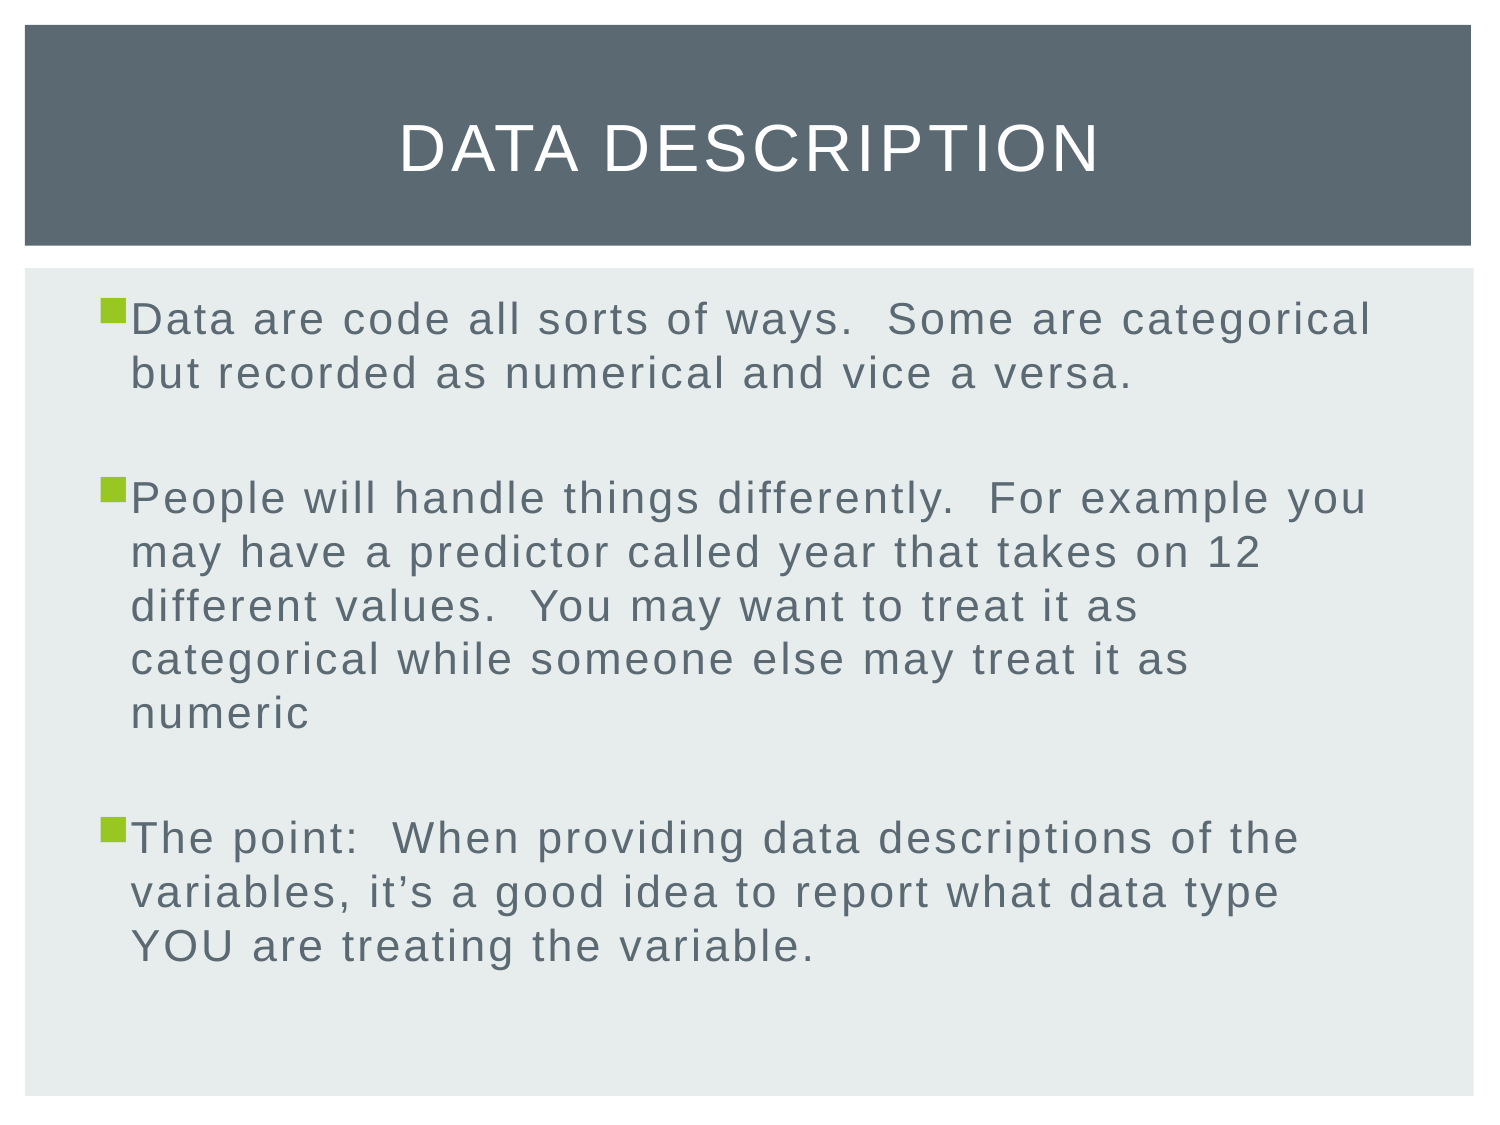

# Data Description
Data are code all sorts of ways.  Some are categorical but recorded as numerical and vice a versa.

People will handle things differently.  For example you may have a predictor called year that takes on 12 different values.  You may want to treat it as categorical while someone else may treat it as numeric

The point:  When providing data descriptions of the variables, it’s a good idea to report what data type YOU are treating the variable.